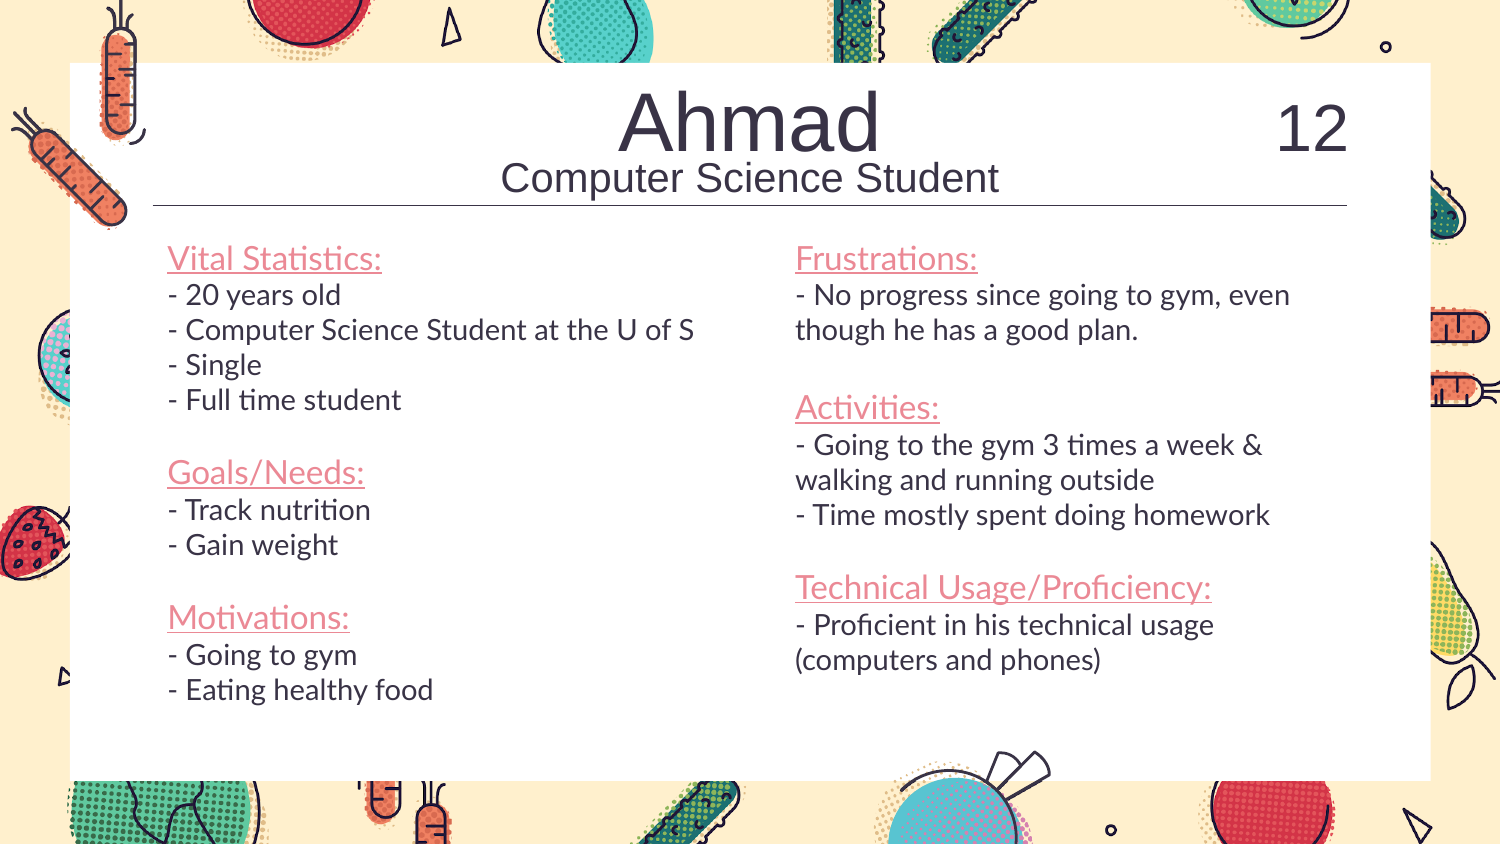

Ahmad
12
Computer Science Student
Vital Statistics:
- 20 years old
- Computer Science Student at the U of S
- Single
- Full time student

Goals/Needs:
- Track nutrition
- Gain weight

Motivations:
- Going to gym
- Eating healthy food
Frustrations:
- No progress since going to gym, even though he has a good plan.

Activities:
- Going to the gym 3 times a week & walking and running outside
- Time mostly spent doing homework

Technical Usage/Proficiency:
- Proficient in his technical usage (computers and phones)